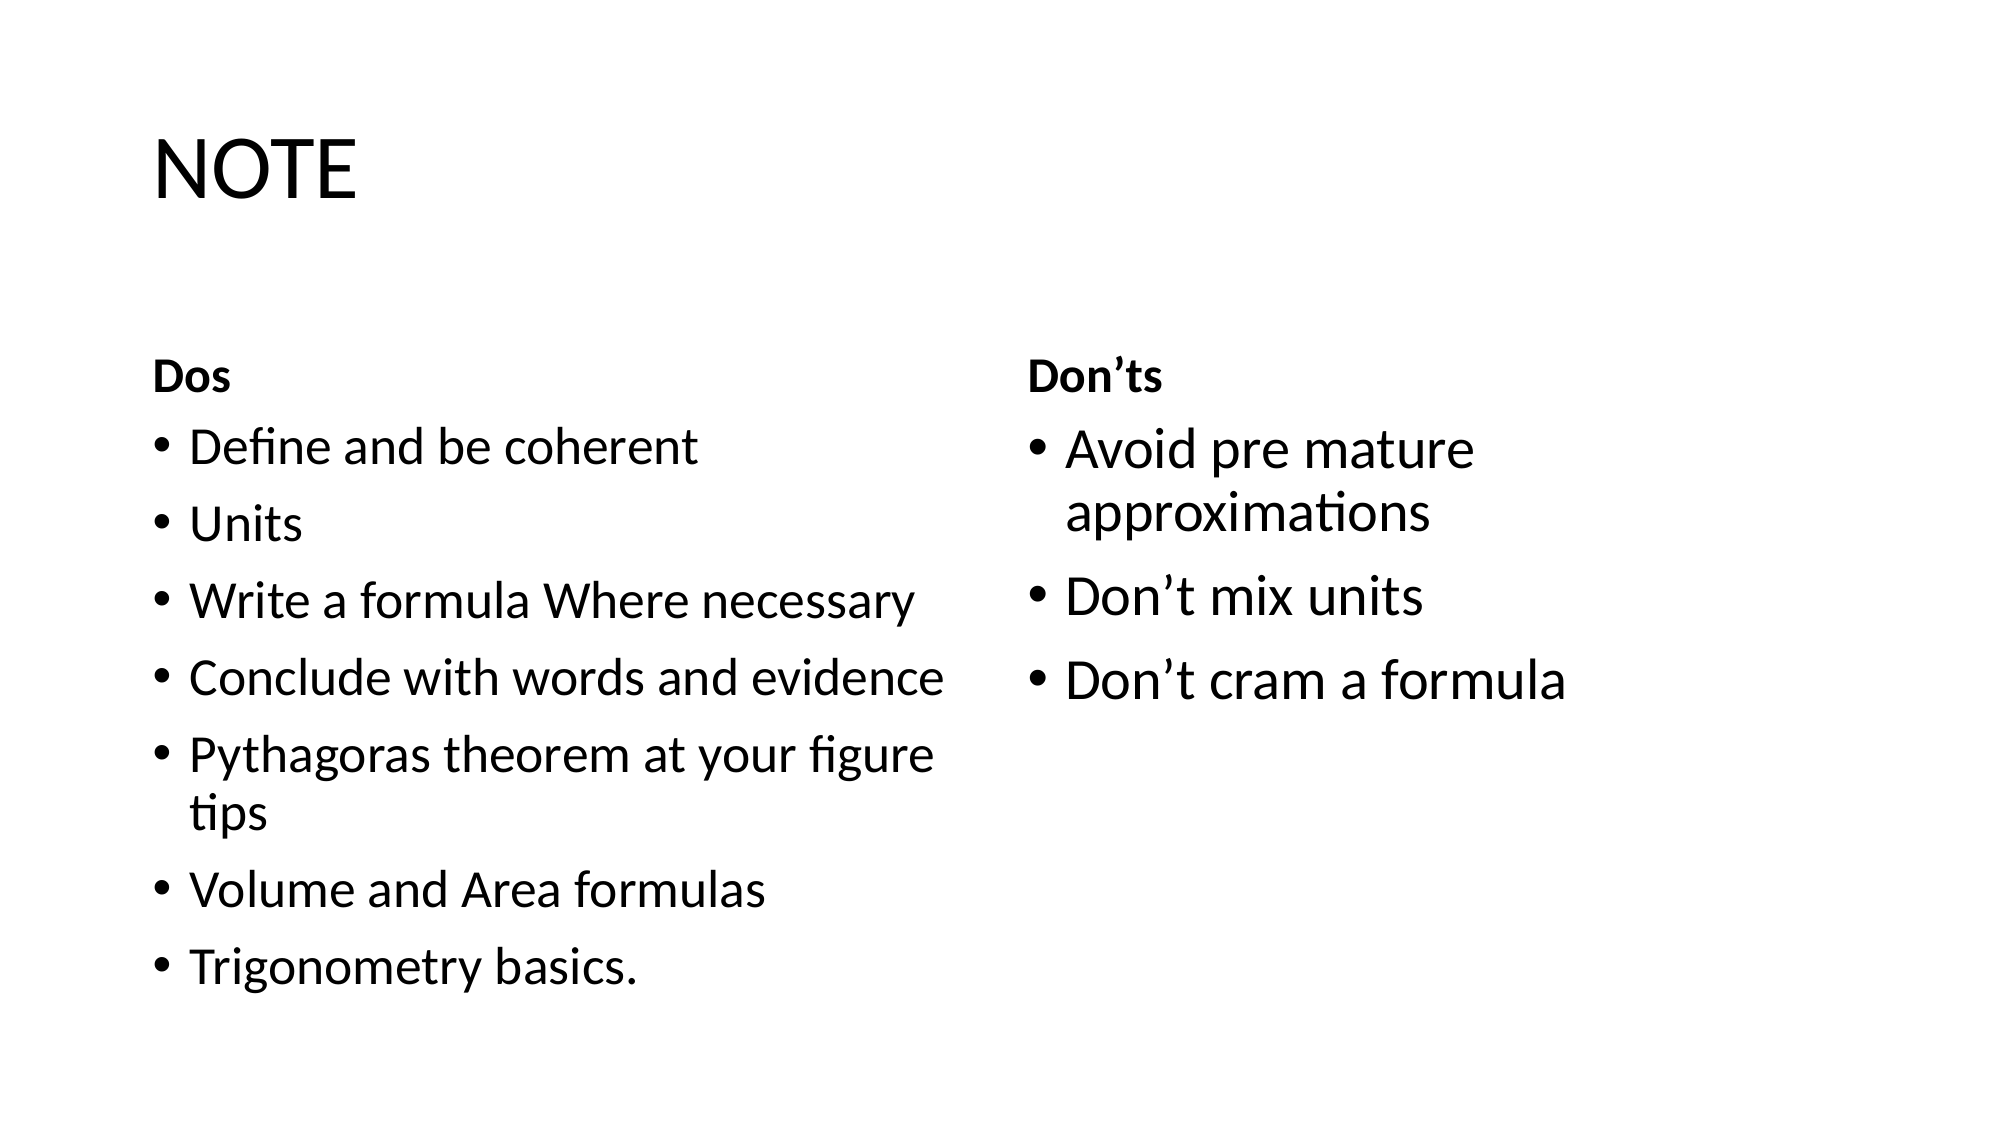

# NOTE
Dos
Don’ts
Define and be coherent
Units
Write a formula Where necessary
Conclude with words and evidence
Pythagoras theorem at your figure tips
Volume and Area formulas
Trigonometry basics.
Avoid pre mature approximations
Don’t mix units
Don’t cram a formula